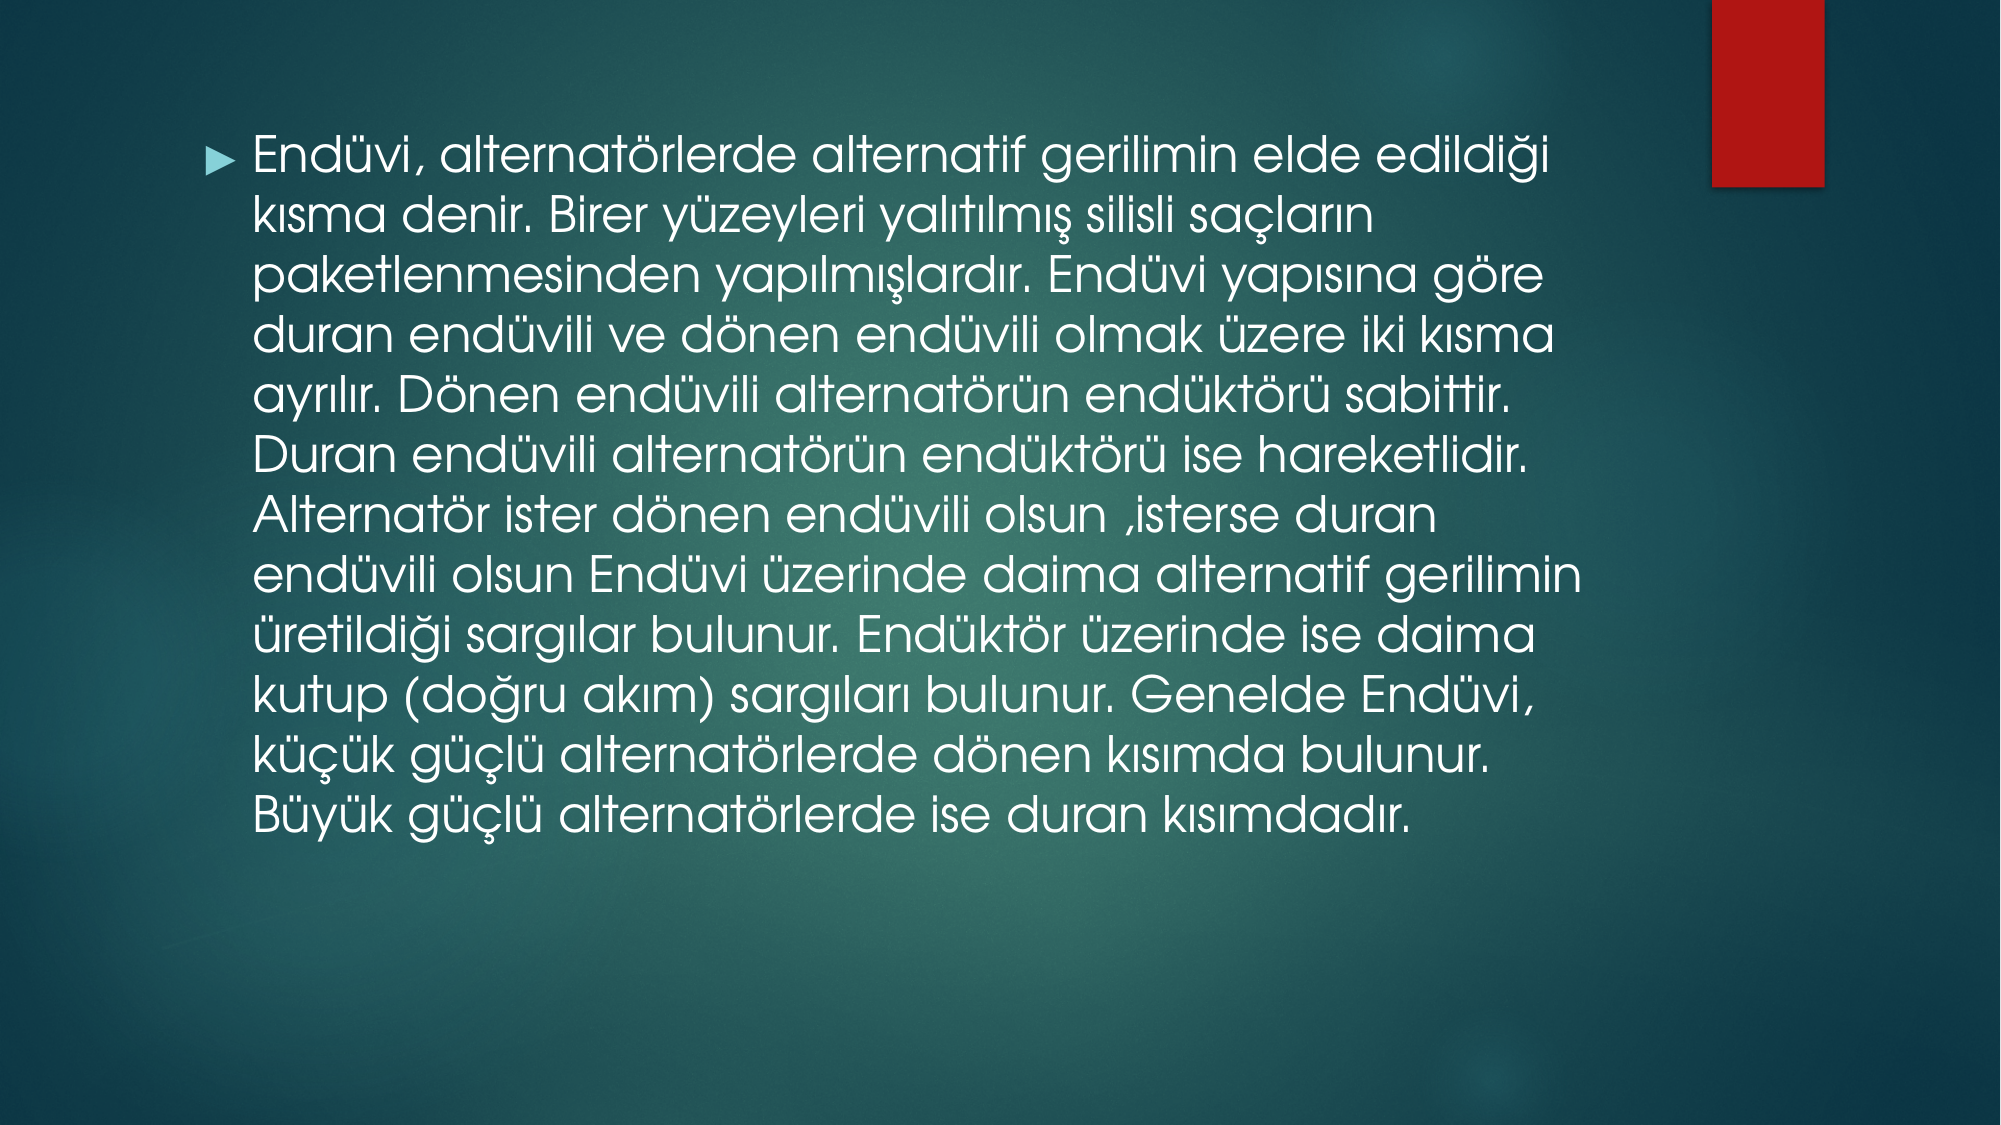

Endüvi, alternatörlerde alternatif gerilimin elde edildiği kısma denir. Birer yüzeyleri yalıtılmış silisli saçların paketlenmesinden yapılmışlardır. Endüvi yapısına göre duran endüvili ve dönen endüvili olmak üzere iki kısma ayrılır. Dönen endüvili alternatörün endüktörü sabittir. Duran endüvili alternatörün endüktörü ise hareketlidir. Alternatör ister dönen endüvili olsun ,isterse duran endüvili olsun Endüvi üzerinde daima alternatif gerilimin üretildiği sargılar bulunur. Endüktör üzerinde ise daima kutup (doğru akım) sargıları bulunur. Genelde Endüvi, küçük güçlü alternatörlerde dönen kısımda bulunur. Büyük güçlü alternatörlerde ise duran kısımdadır.